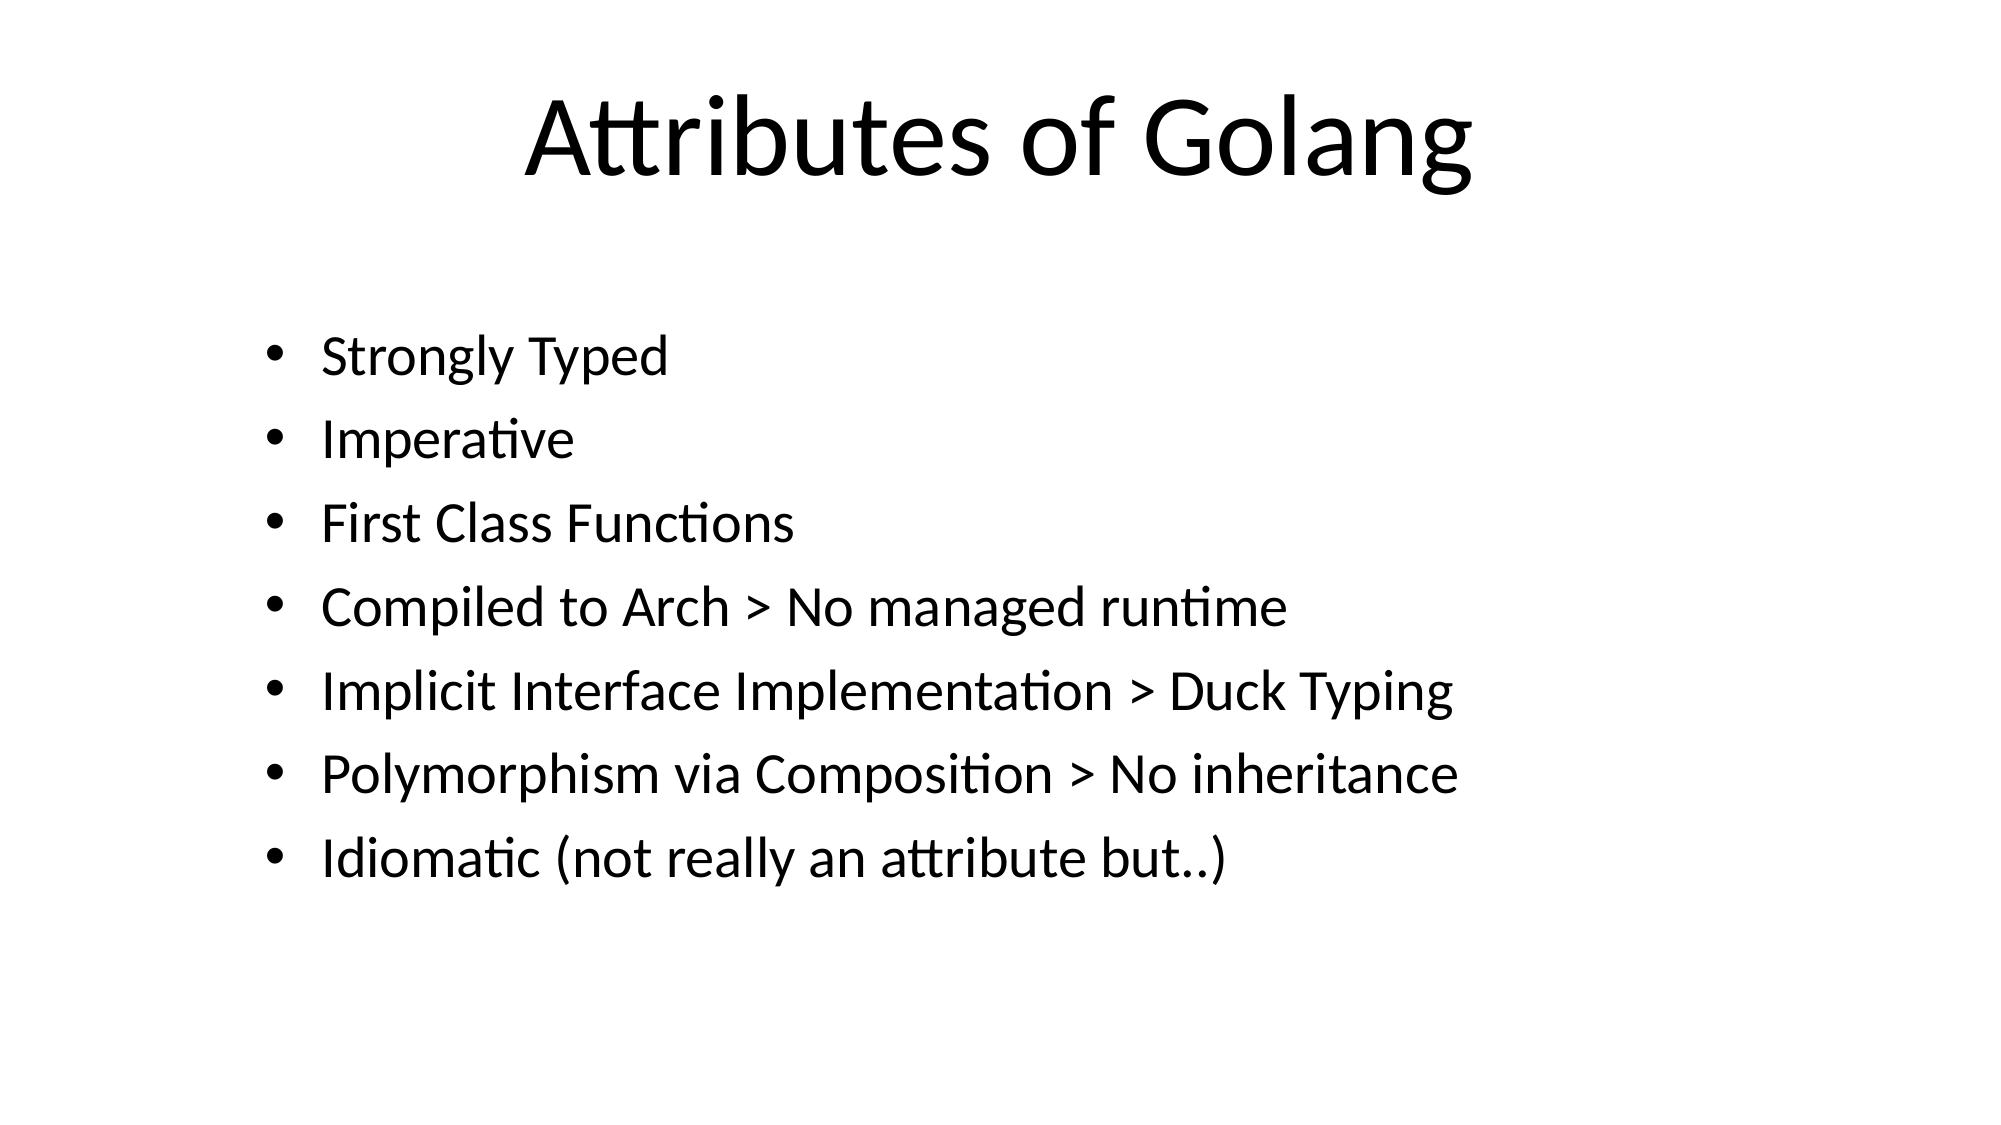

# Attributes of Golang
Strongly Typed
Imperative
First Class Functions
Compiled to Arch > No managed runtime
Implicit Interface Implementation > Duck Typing
Polymorphism via Composition > No inheritance
Idiomatic (not really an attribute but..)